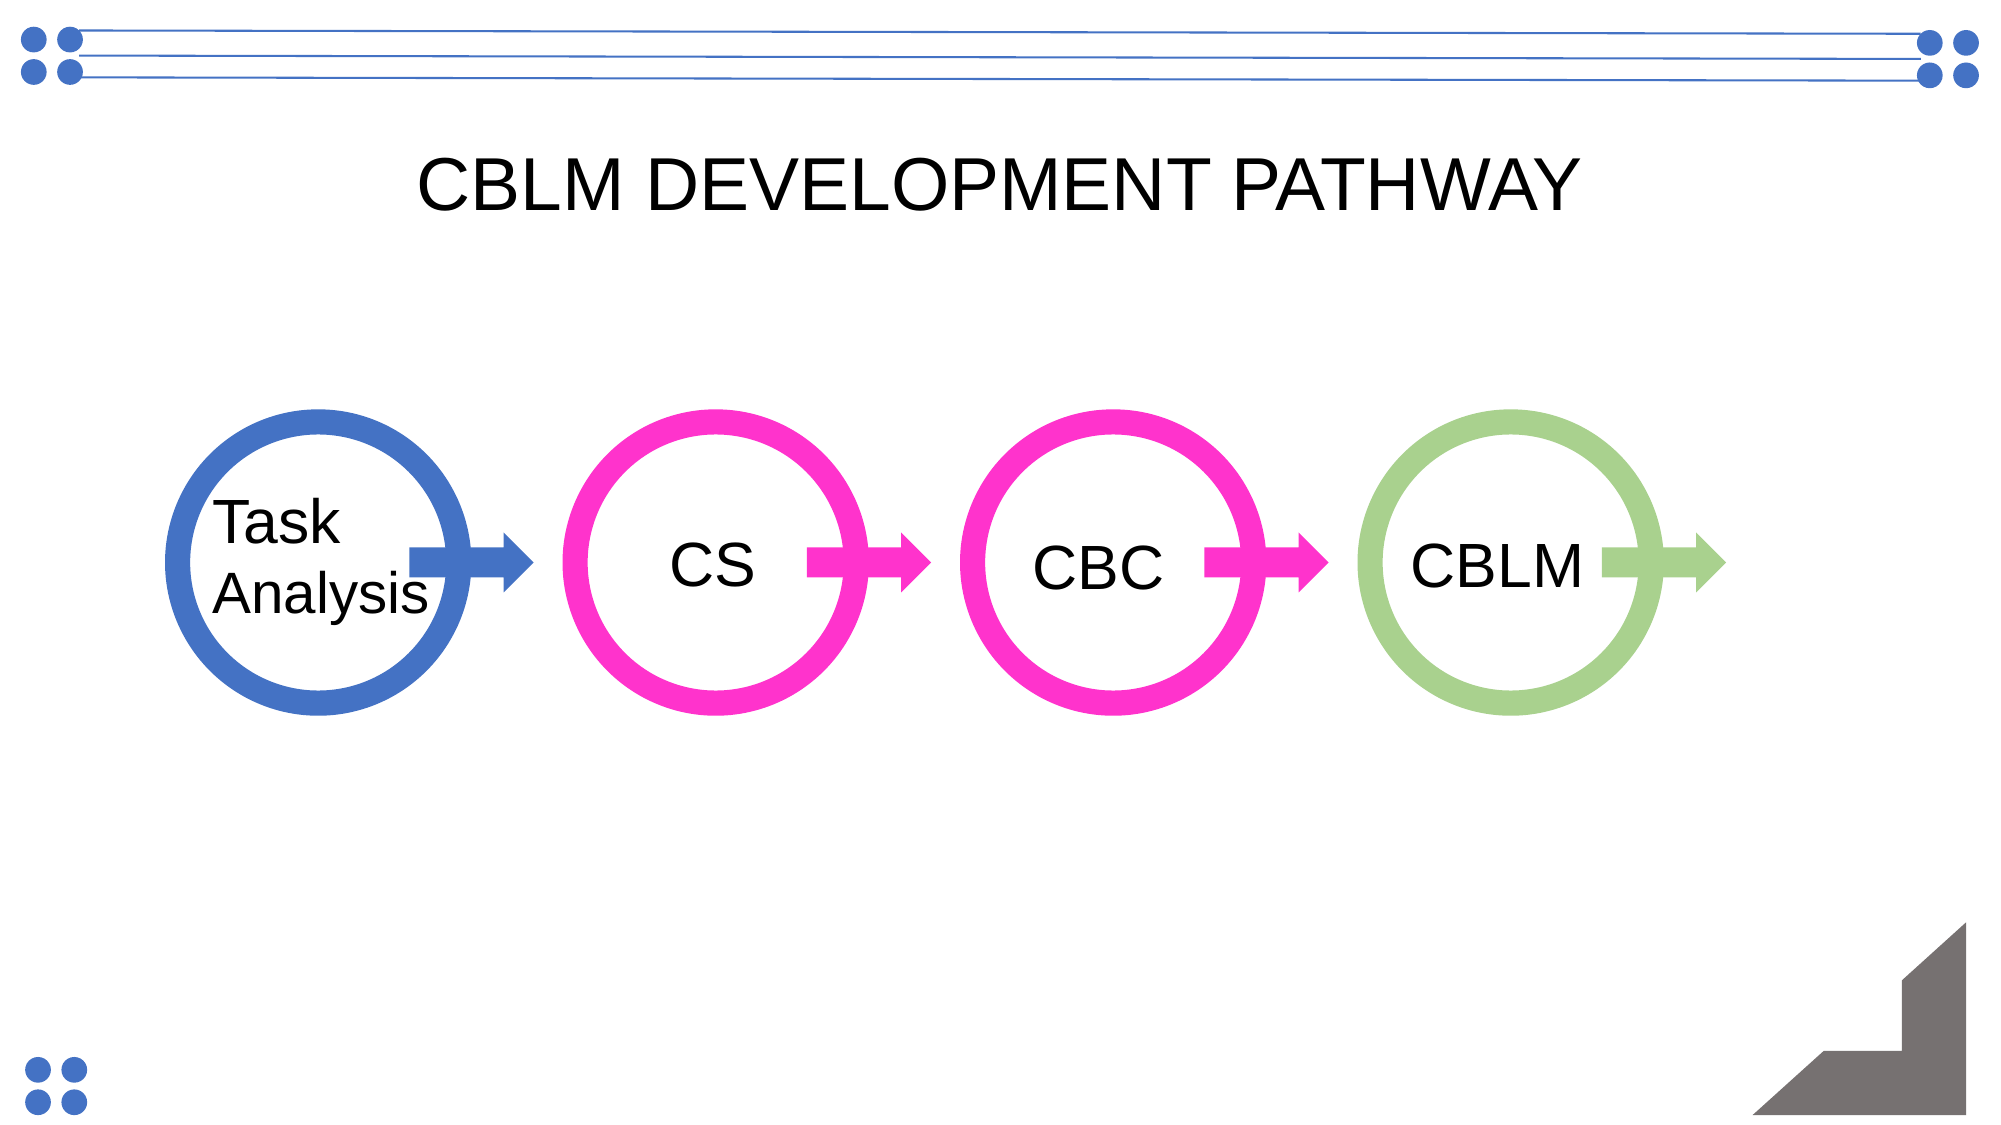

CBLM DEVELOPMENT PATHWAY

Task Analysis
CS
CBLM
CBC